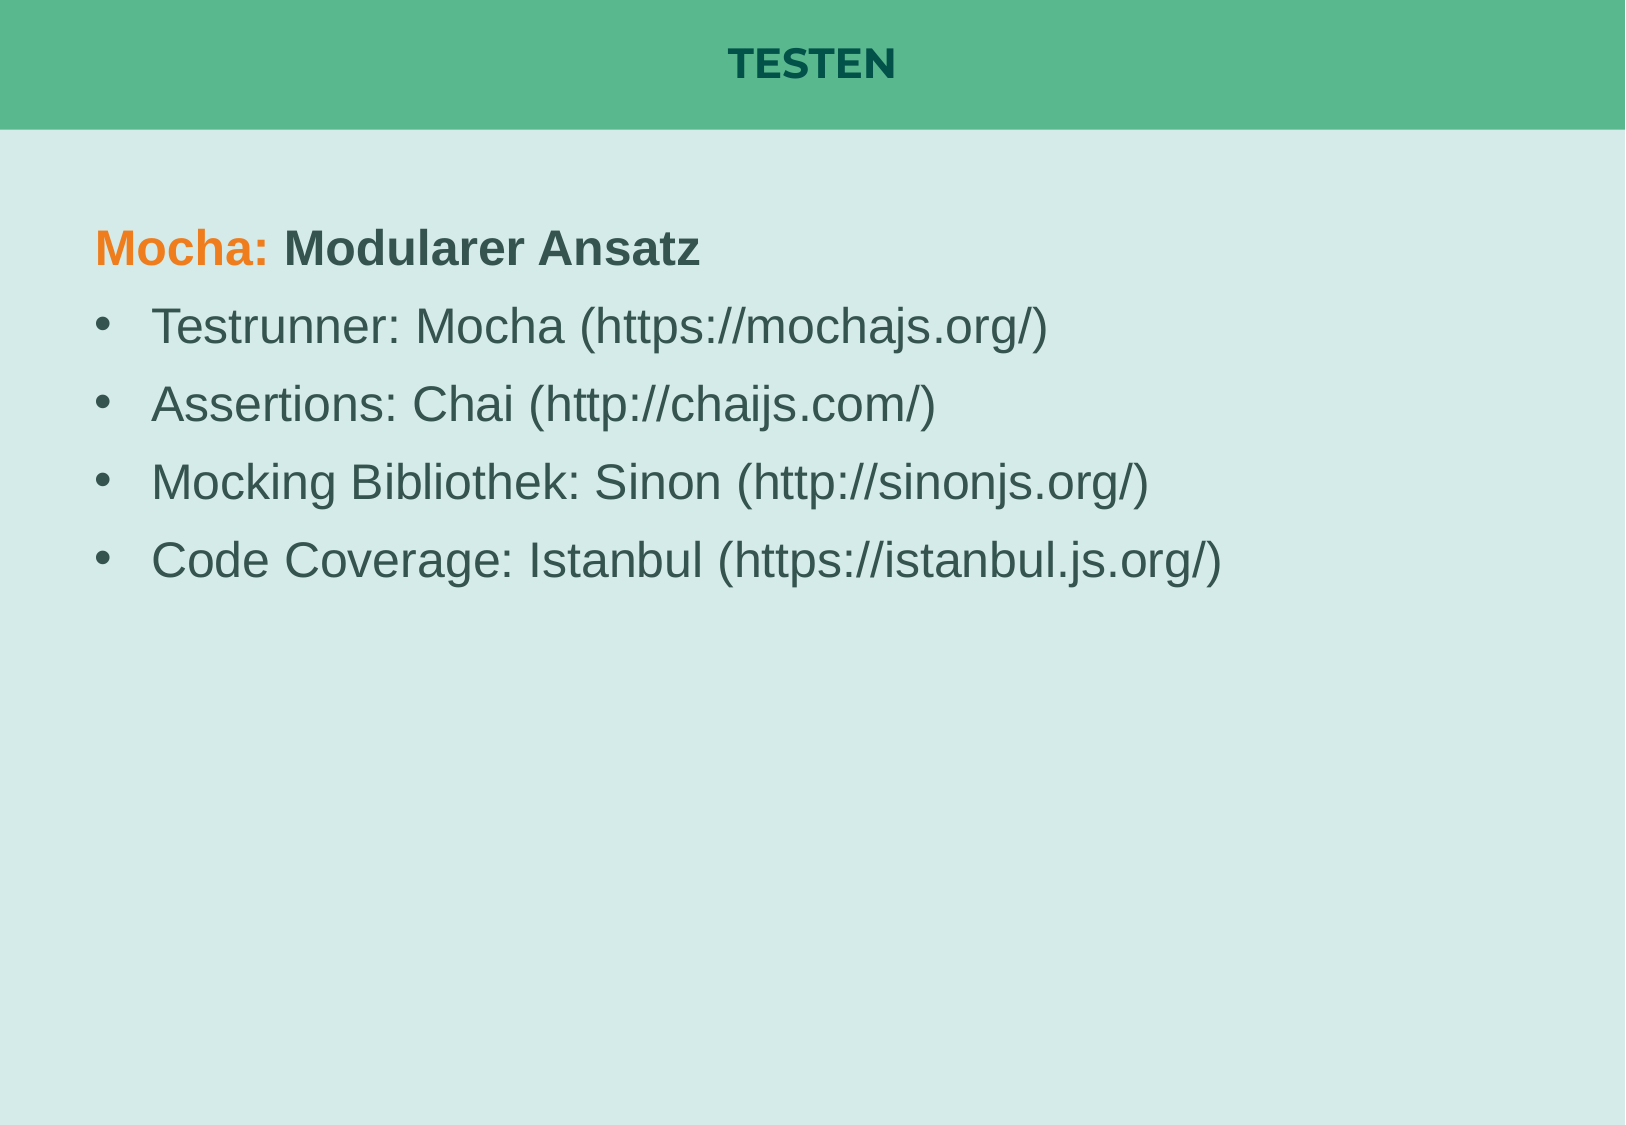

# Testen
Mocha: Modularer Ansatz
Testrunner: Mocha (https://mochajs.org/)
Assertions: Chai (http://chaijs.com/)
Mocking Bibliothek: Sinon (http://sinonjs.org/)
Code Coverage: Istanbul (https://istanbul.js.org/)